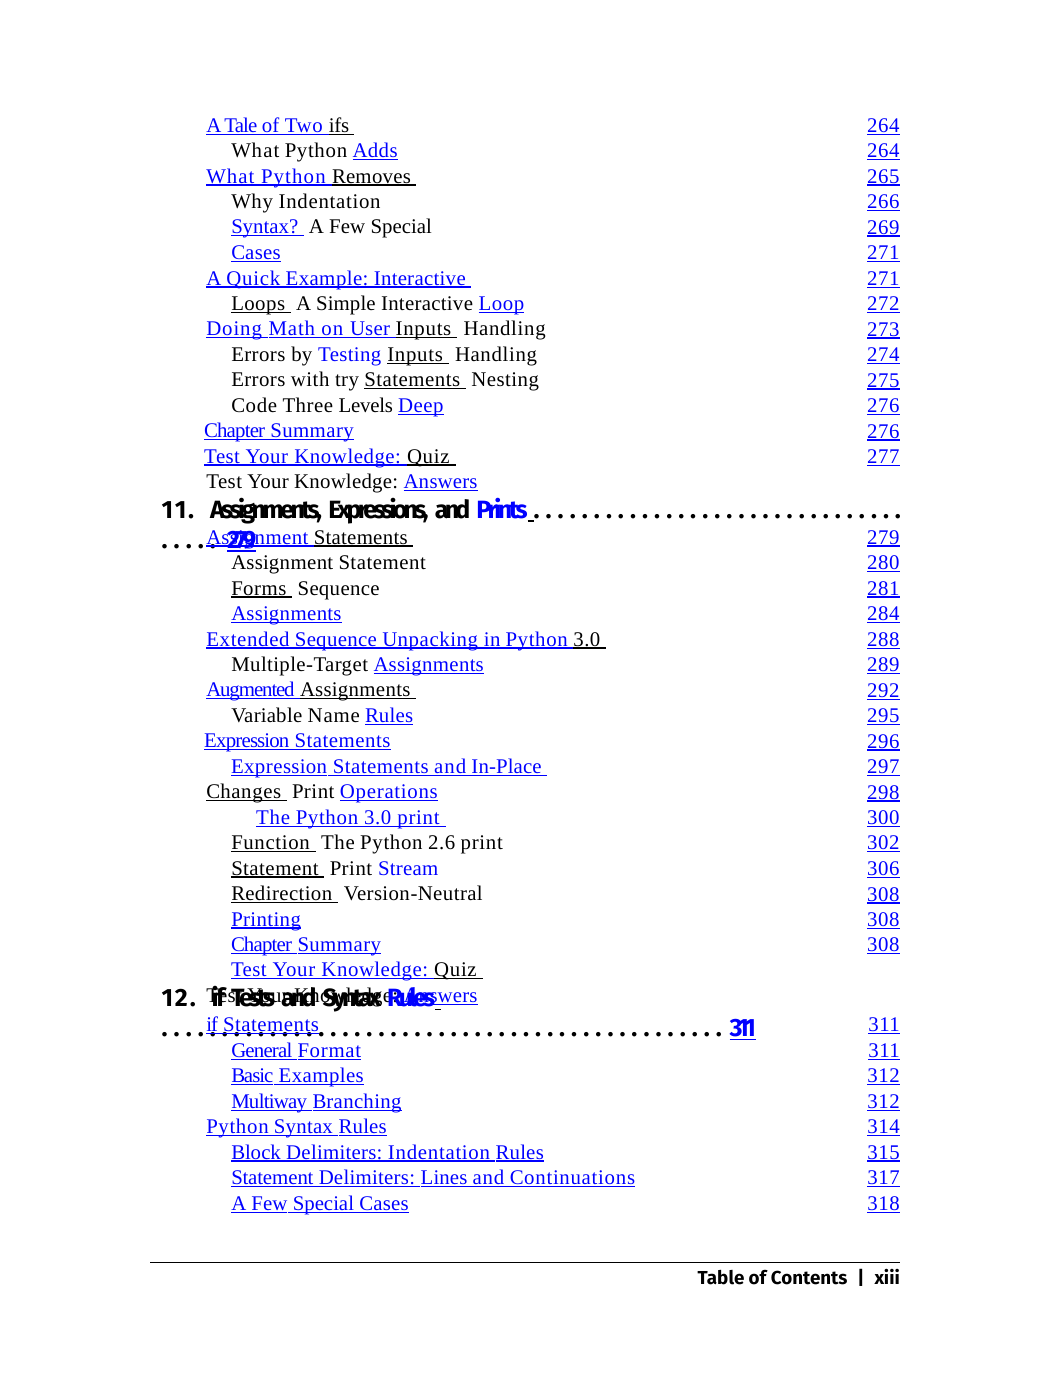

A Tale of Two ifs  What Python Adds
What Python Removes  Why Indentation Syntax?  A Few Special Cases
A Quick Example: Interactive Loops  A Simple Interactive Loop
Doing Math on User Inputs  Handling Errors by Testing Inputs  Handling Errors with try Statements  Nesting Code Three Levels Deep
Chapter Summary
Test Your Knowledge: Quiz  Test Your Knowledge: Answers
264
264
265
266
269
271
271
272
273
274
275
276
276
277
11.  Assignments, Expressions, and Prints . . . . . . . . . . . . . . . . . . . . . . . . . . . . . . . . . . . . 279
Assignment Statements  Assignment Statement Forms  Sequence Assignments
Extended Sequence Unpacking in Python 3.0  Multiple-Target Assignments
Augmented Assignments  Variable Name Rules
Expression Statements
Expression Statements and In-Place Changes  Print Operations
The Python 3.0 print Function  The Python 2.6 print Statement  Print Stream Redirection  Version-Neutral Printing
Chapter Summary
Test Your Knowledge: Quiz  Test Your Knowledge: Answers
279
280
281
284
288
289
292
295
296
297
298
300
302
306
308
308
308
12.  if Tests and Syntax Rules . . . . . . . . . . . . . . . . . . . . . . . . . . . . . . . . . . . . . . . . . . . . . . . 311
| if Statements | 311 |
| --- | --- |
| General Format | 311 |
| Basic Examples | 312 |
| Multiway Branching | 312 |
| Python Syntax Rules | 314 |
| Block Delimiters: Indentation Rules | 315 |
| Statement Delimiters: Lines and Continuations | 317 |
| A Few Special Cases | 318 |
|  | Table of Contents | xiii |